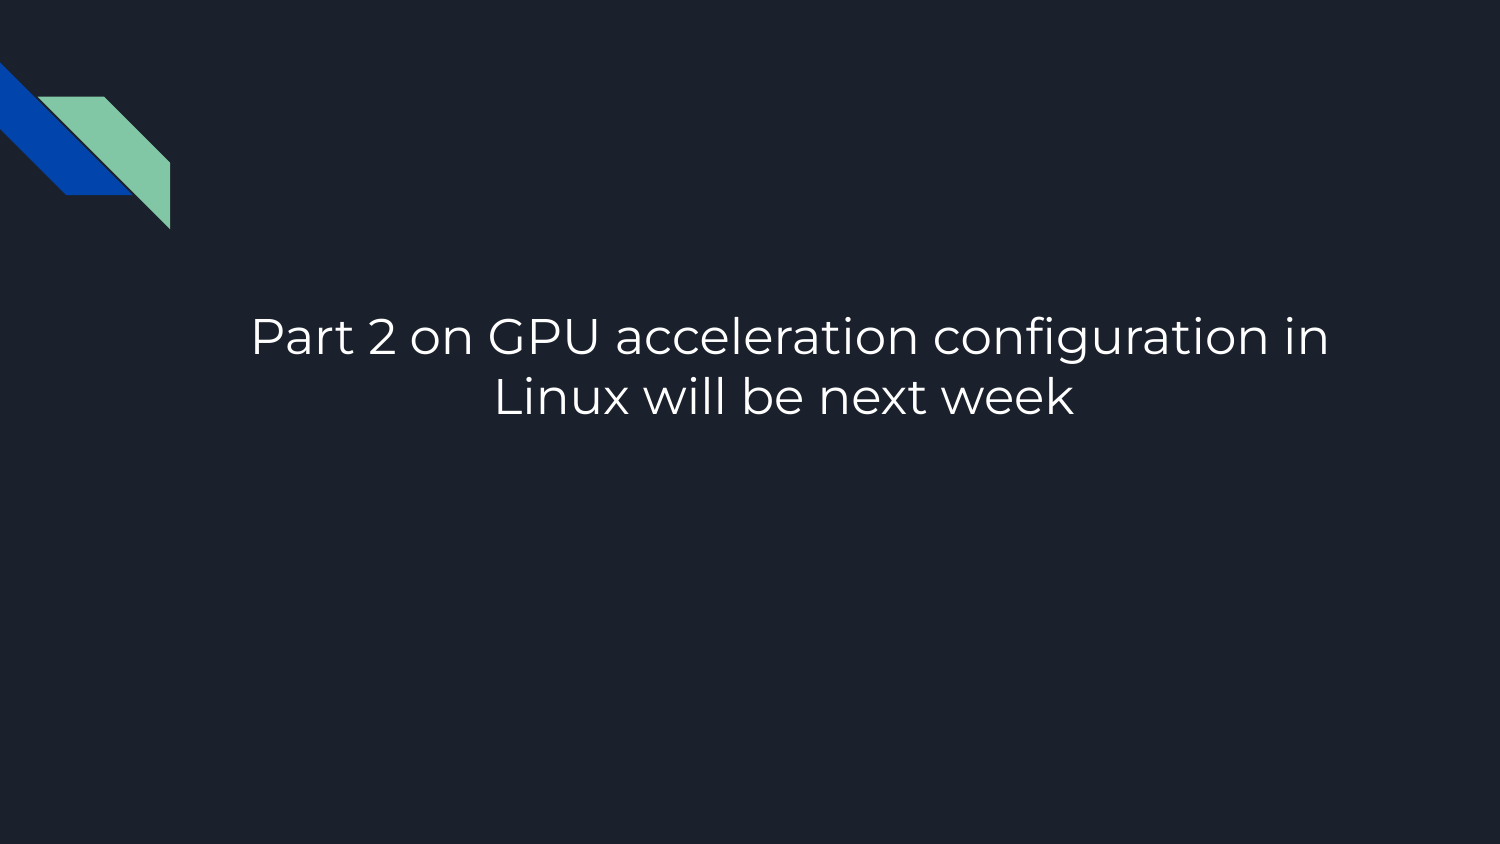

# Part 2 on GPU acceleration configuration in Linux will be next week